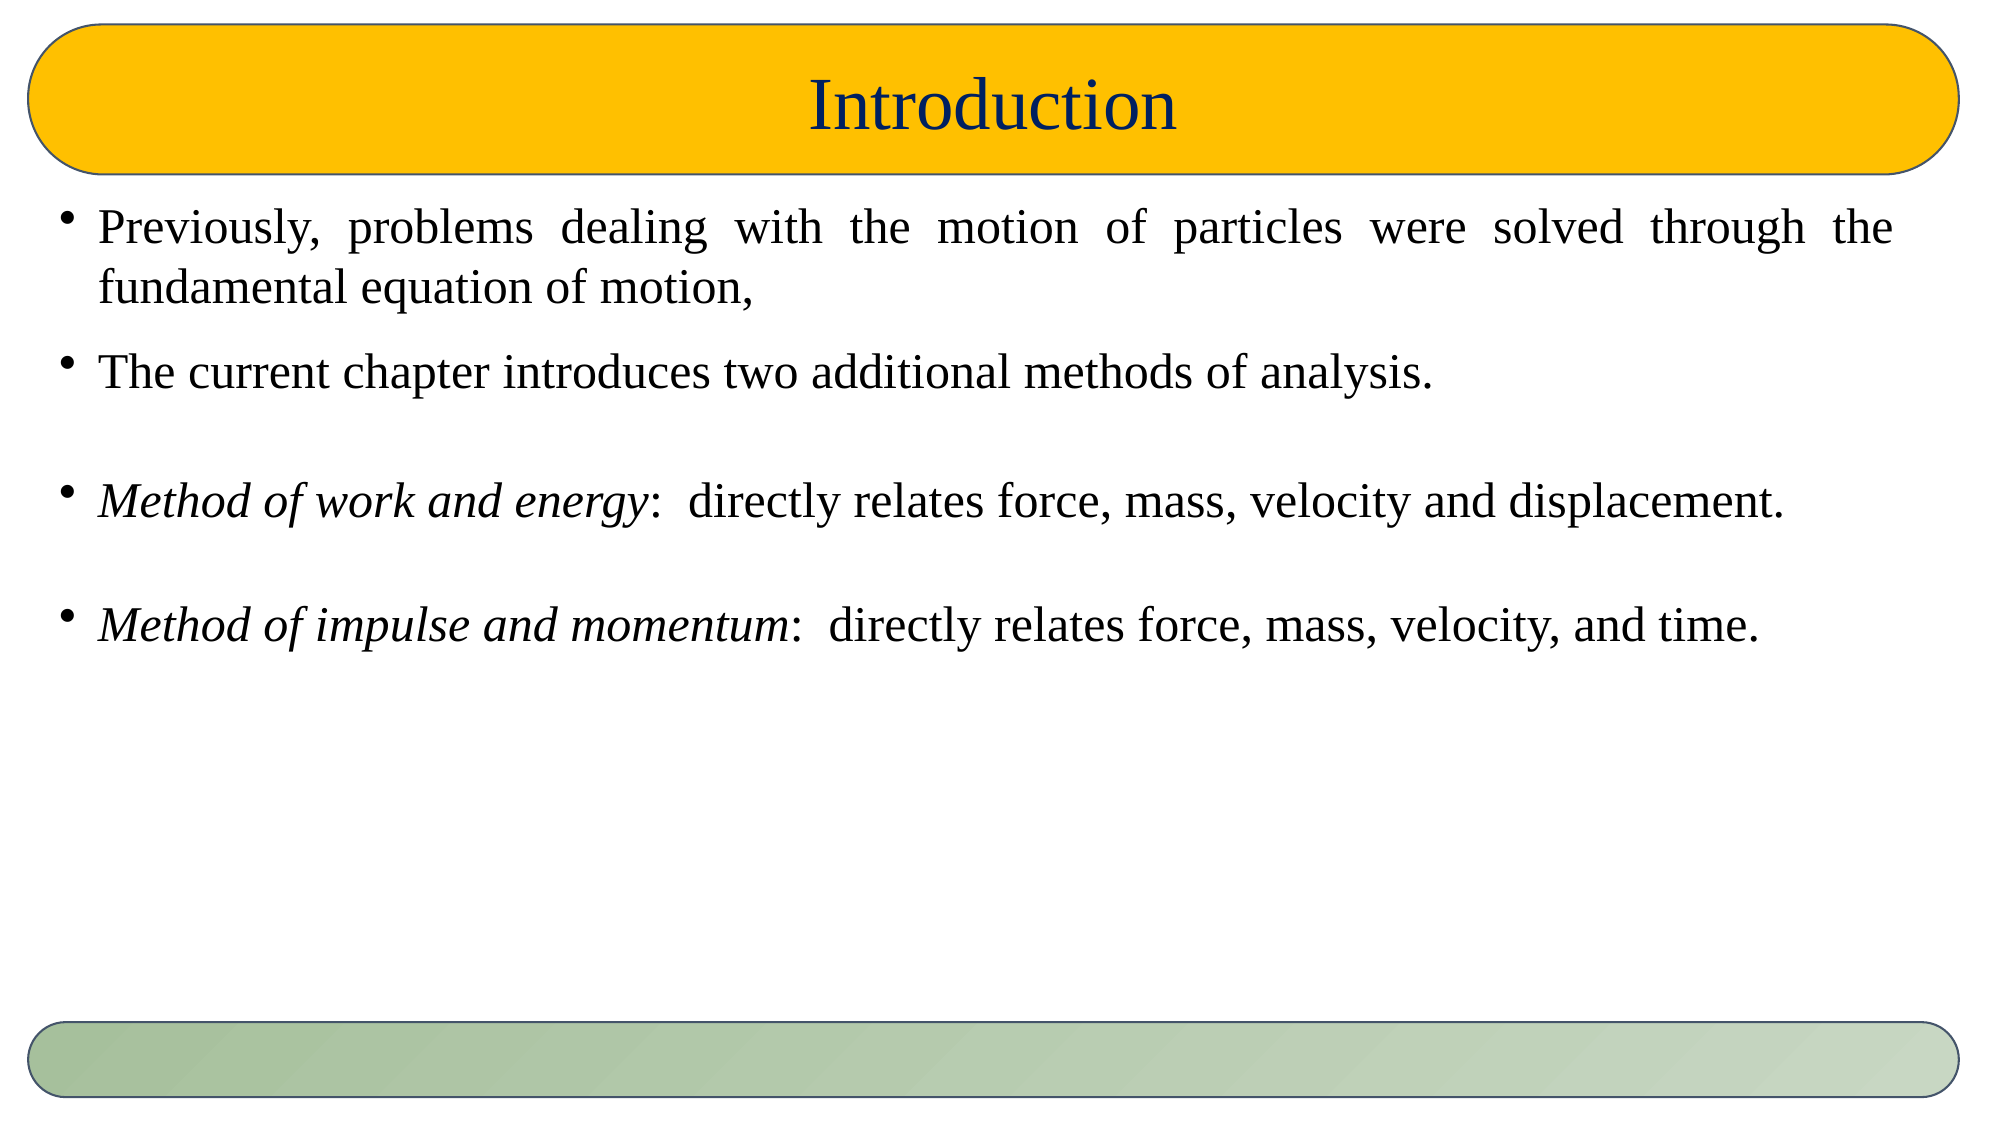

Introduction
Previously, problems dealing with the motion of particles were solved through the fundamental equation of motion,
The current chapter introduces two additional methods of analysis.
Method of work and energy:  directly relates force, mass, velocity and displacement.
Method of impulse and momentum:  directly relates force, mass, velocity, and time.